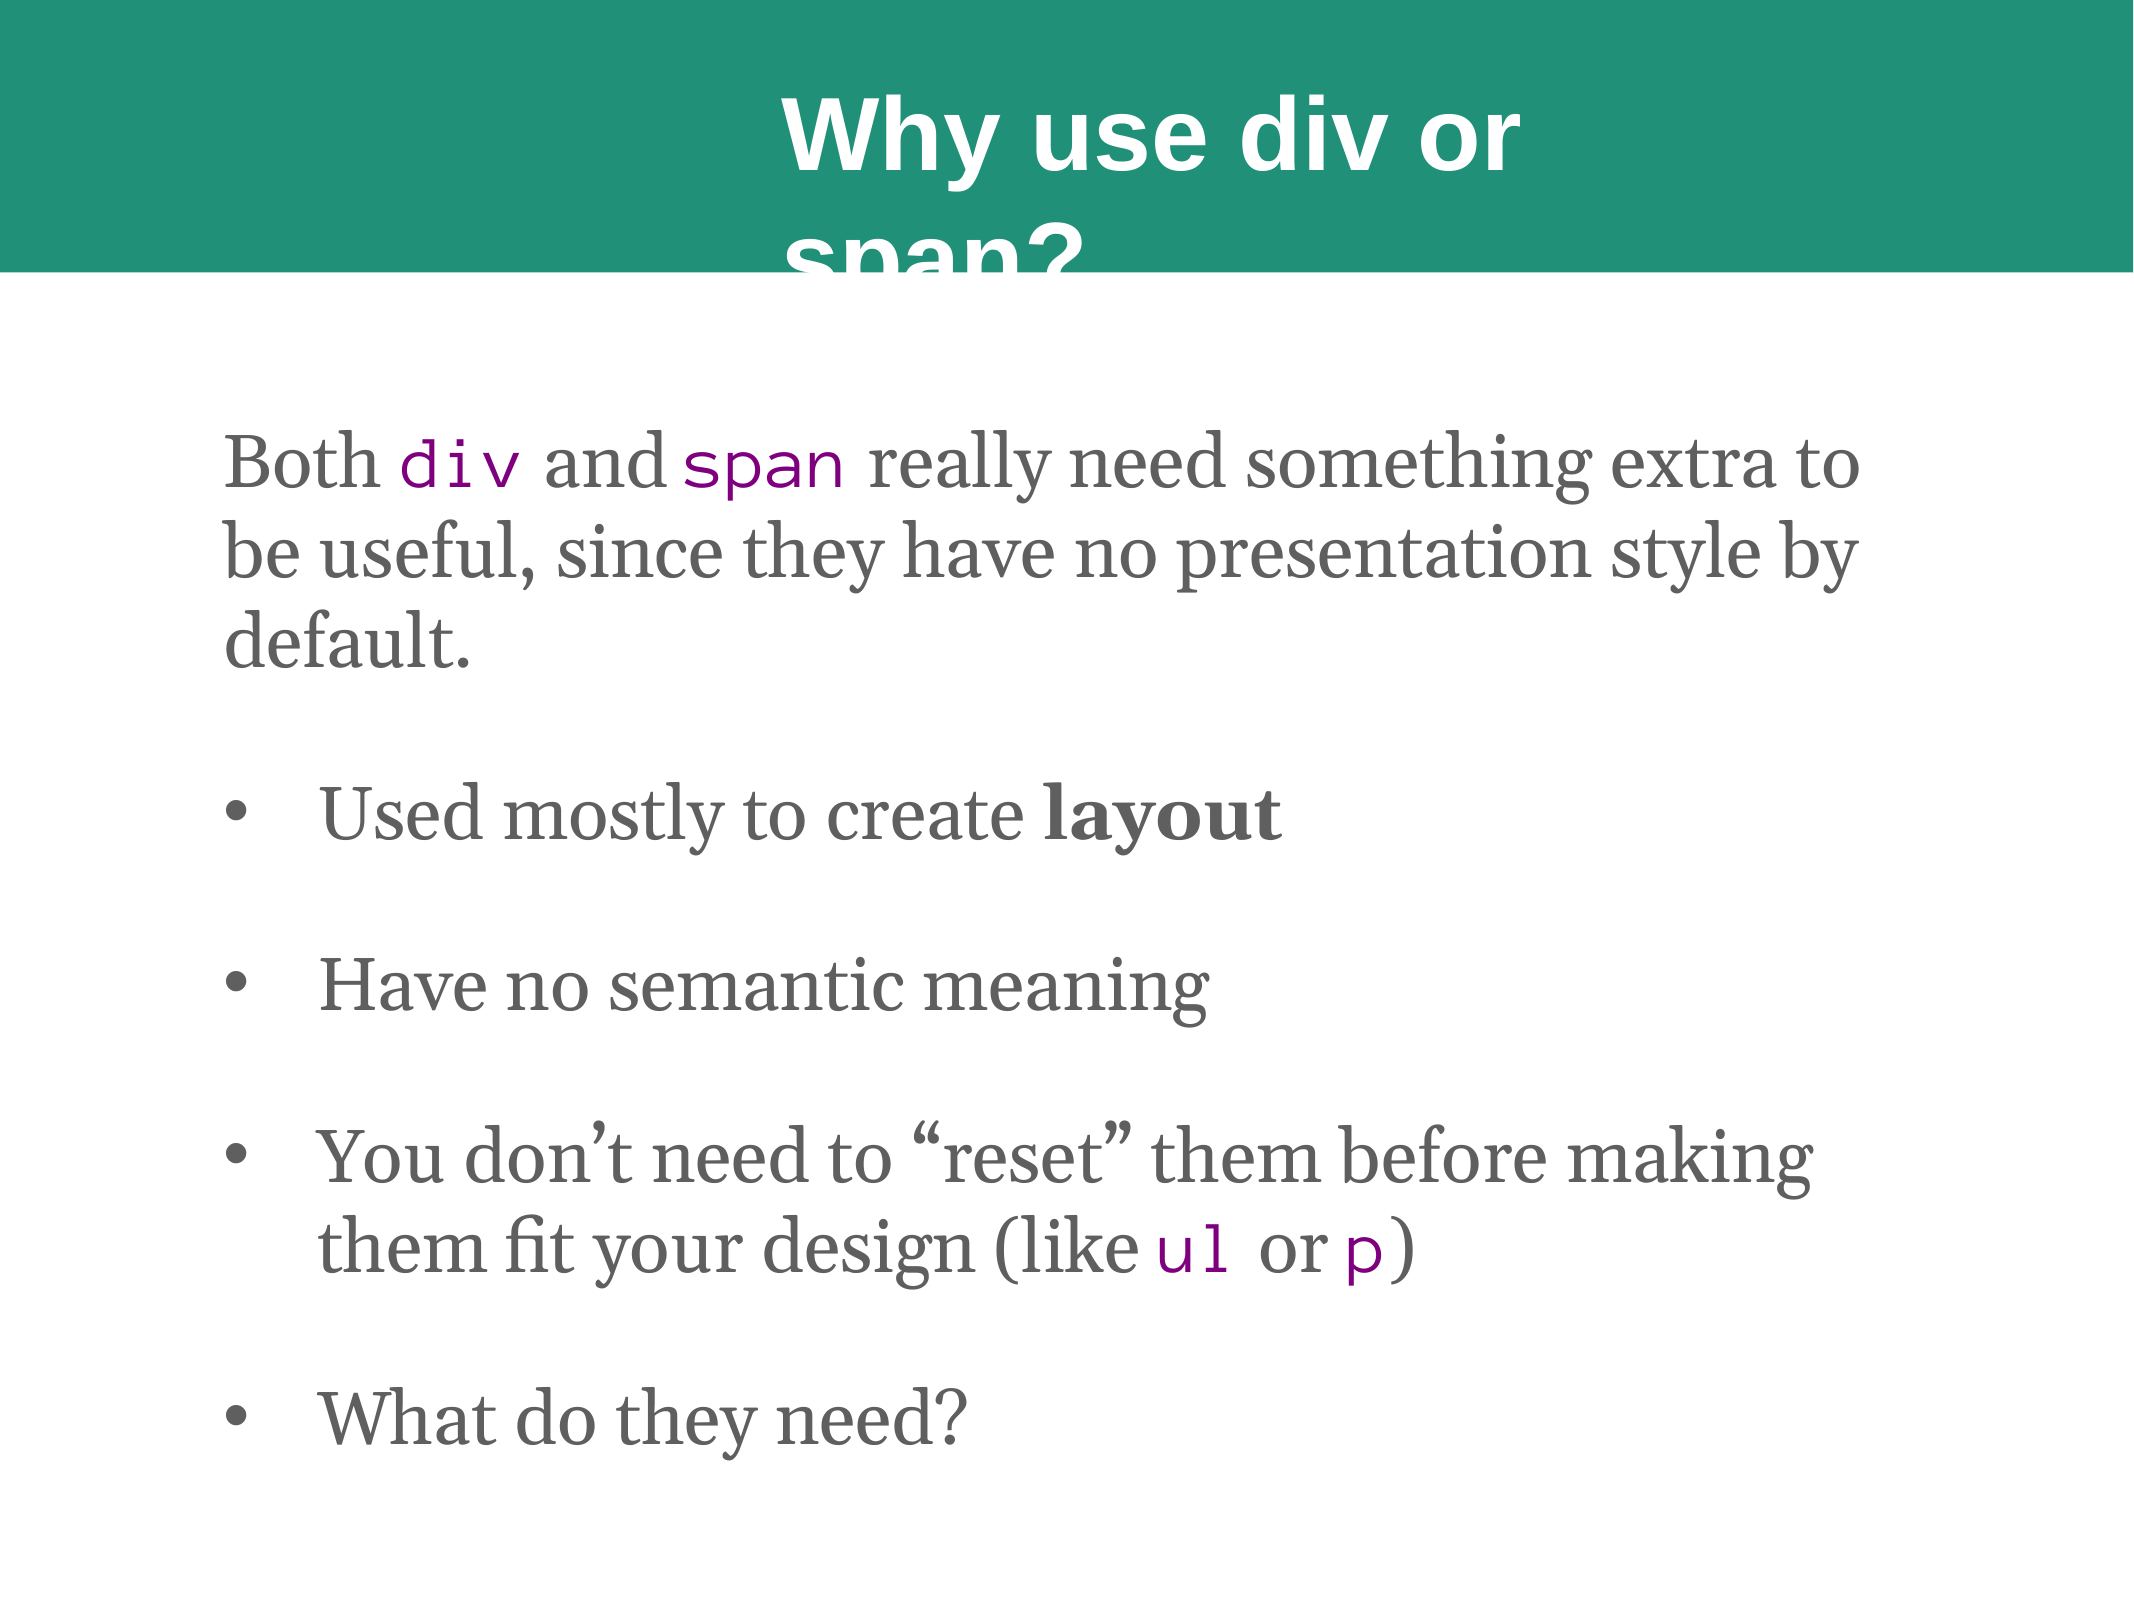

# Why use div or span?
Both div and span really need something extra to be useful, since they have no presentation style by default.
Used mostly to create layout
Have no semantic meaning
You don’t need to “reset” them before making them fit your design (like ul or p)
What do they need?